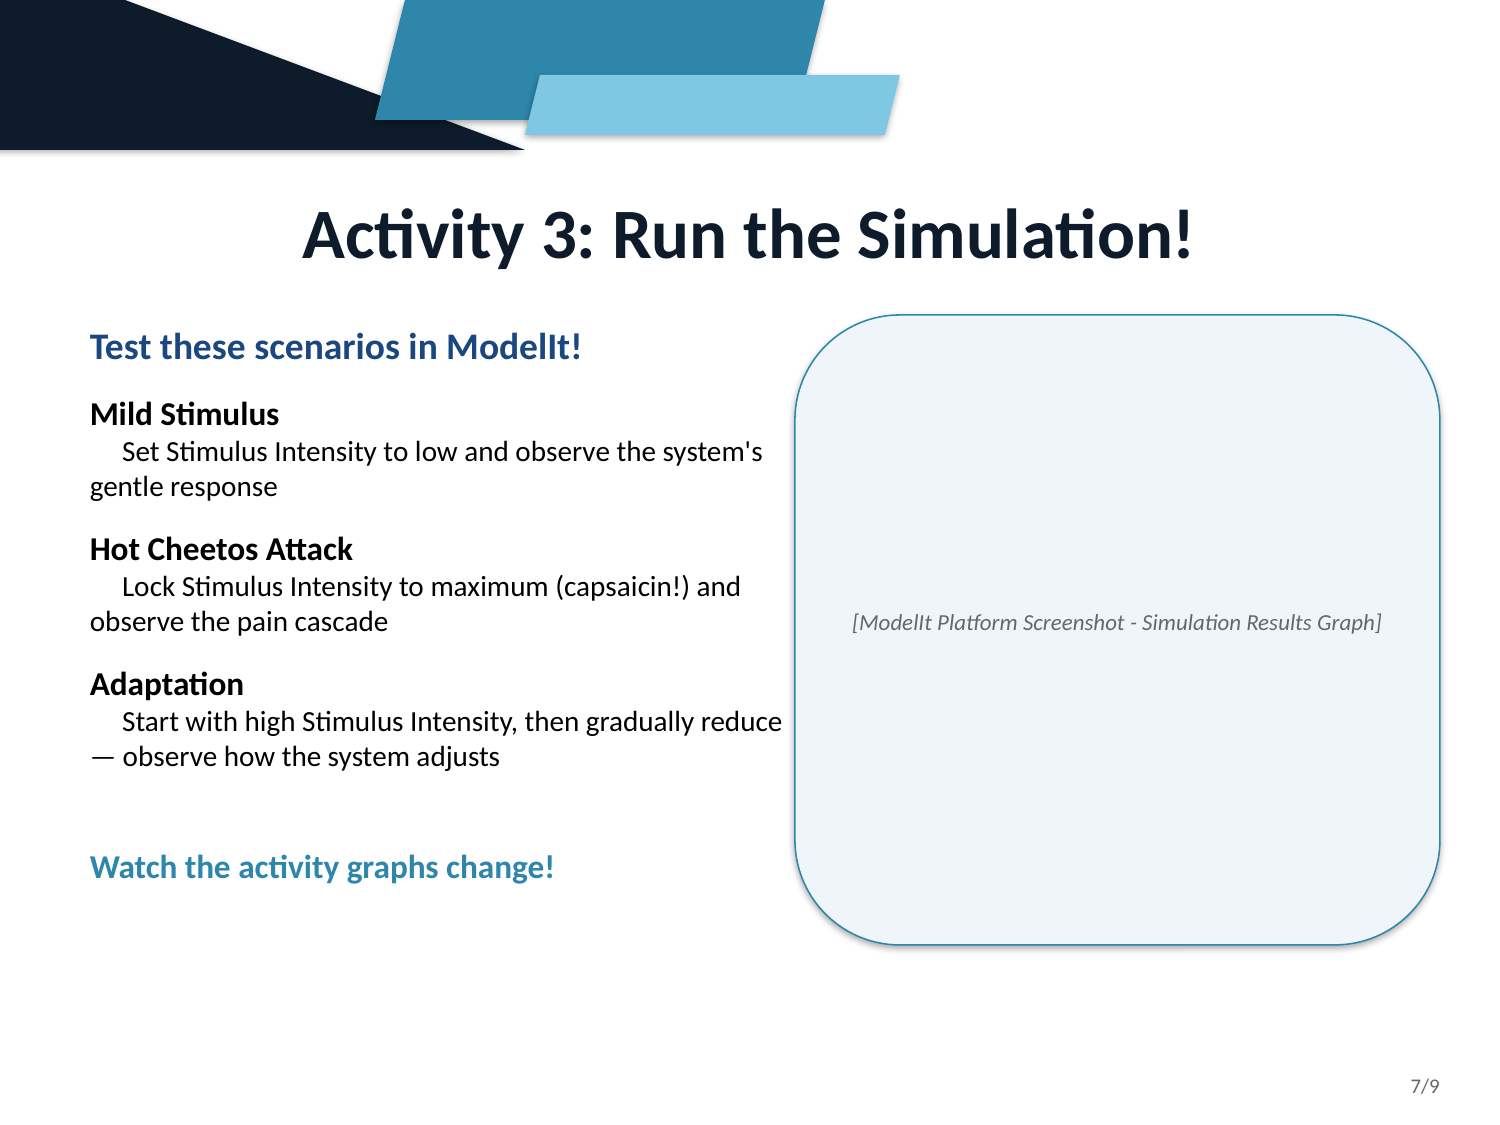

Activity 3: Run the Simulation!
Test these scenarios in ModelIt!
Mild Stimulus
     Set Stimulus Intensity to low and observe the system's gentle response
Hot Cheetos Attack
     Lock Stimulus Intensity to maximum (capsaicin!) and observe the pain cascade
Adaptation
     Start with high Stimulus Intensity, then gradually reduce — observe how the system adjusts
Watch the activity graphs change!

[ModelIt Platform Screenshot - Simulation Results Graph]
7/9